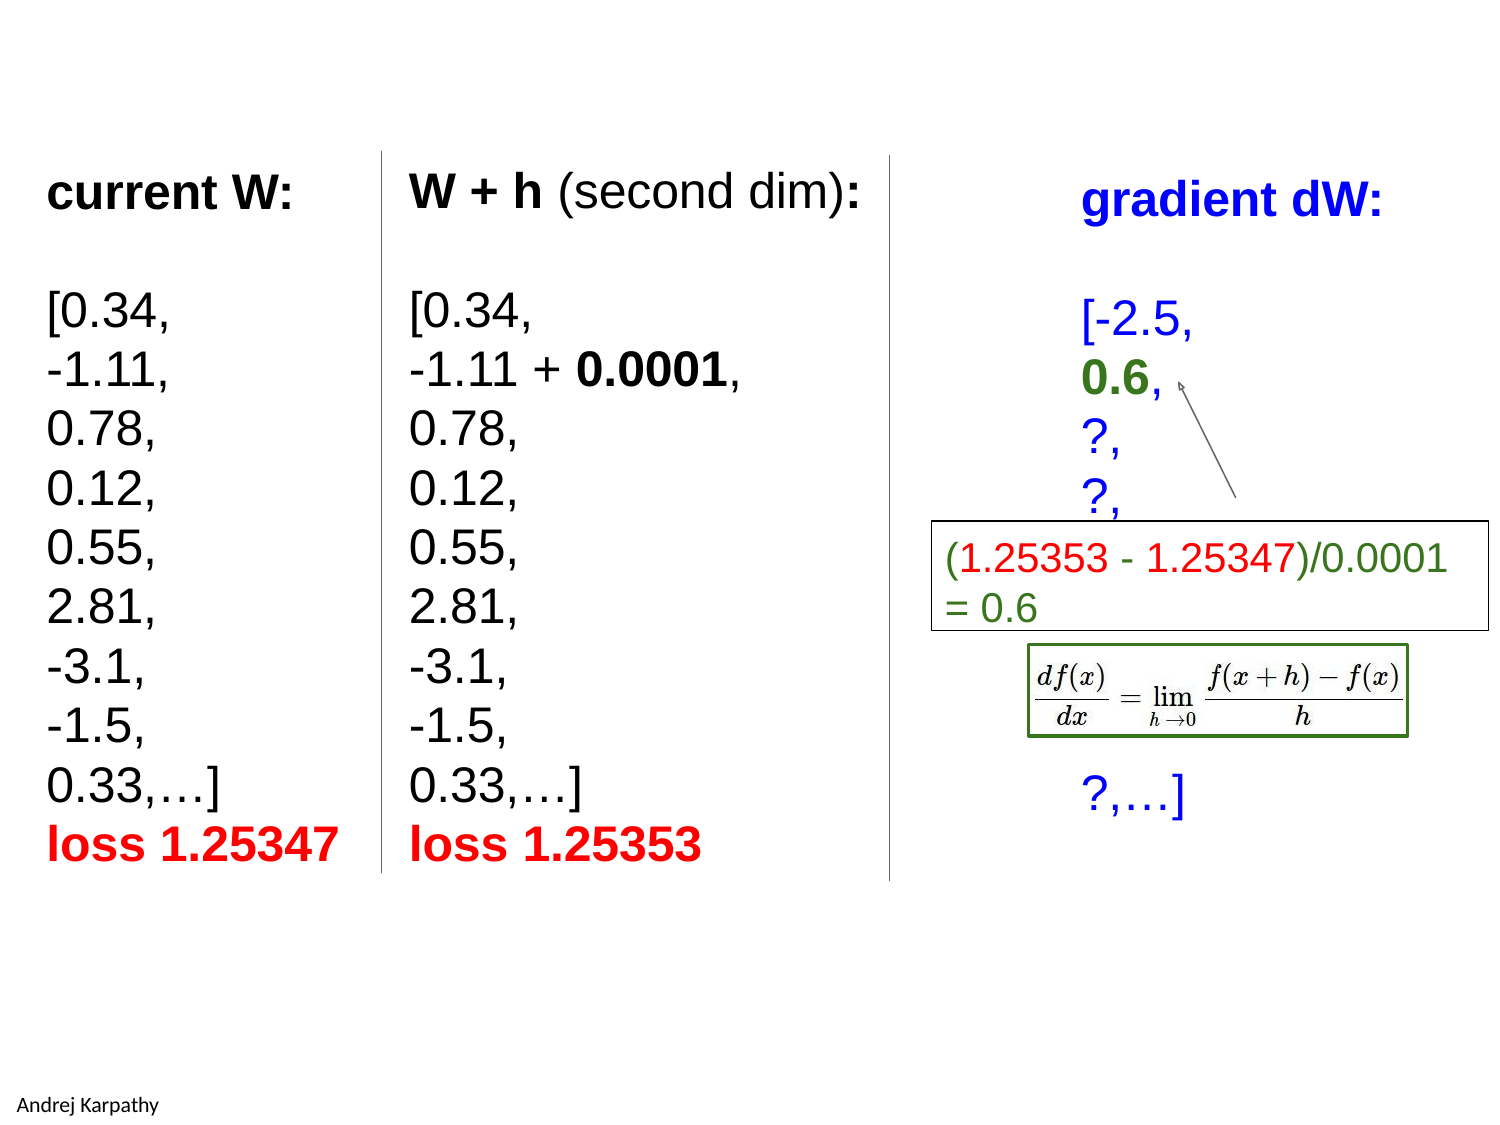

W + h (second dim):
# current W:
gradient dW:
[0.34,
-1.11,
0.78,
0.12,
0.55,
2.81,
-3.1,
-1.5,
0.33,…]
loss 1.25347
[0.34,
-1.11 + 0.0001,
0.78,
0.12,
0.55,
2.81,
-3.1,
-1.5,
0.33,…]
loss 1.25353
[-2.5,
0.6,
?,
?,

?,
?,
?,
?,

(1.25353 - 1.25347)/0.0001
= 0.6

?,…]
Andrej Karpathy